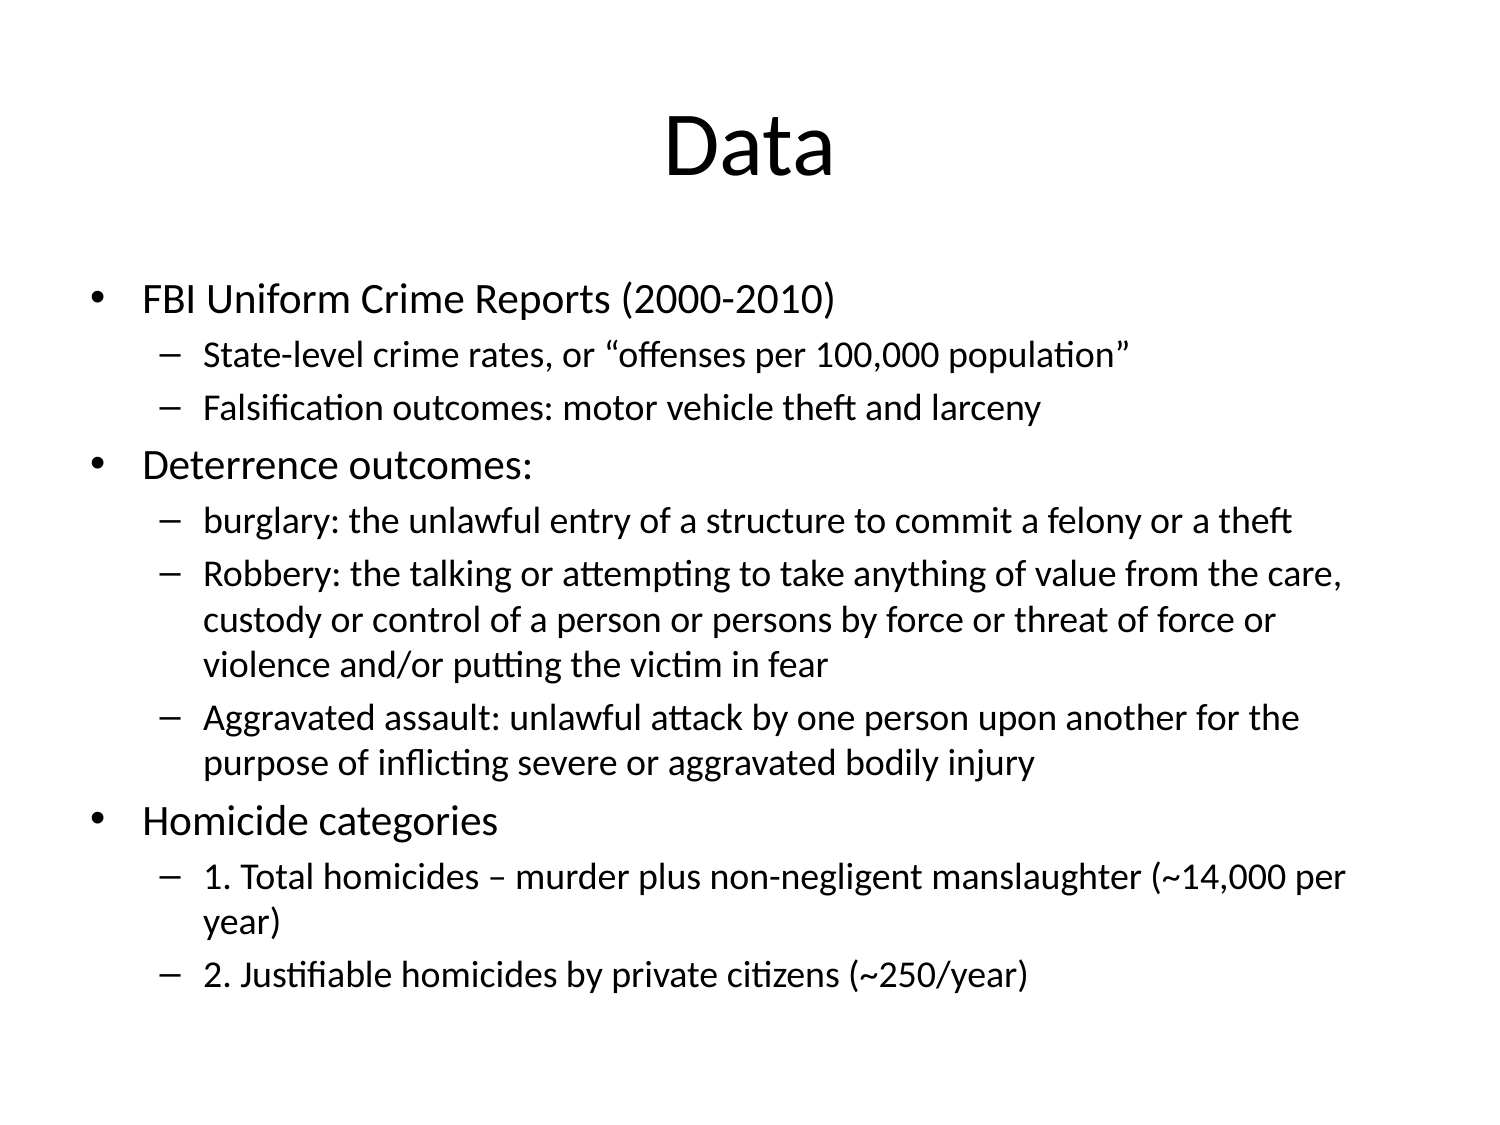

# Data
FBI Uniform Crime Reports (2000-2010)
State-level crime rates, or “offenses per 100,000 population”
Falsification outcomes: motor vehicle theft and larceny
Deterrence outcomes:
burglary: the unlawful entry of a structure to commit a felony or a theft
Robbery: the talking or attempting to take anything of value from the care, custody or control of a person or persons by force or threat of force or violence and/or putting the victim in fear
Aggravated assault: unlawful attack by one person upon another for the purpose of inflicting severe or aggravated bodily injury
Homicide categories
1. Total homicides – murder plus non-negligent manslaughter (~14,000 per year)
2. Justifiable homicides by private citizens (~250/year)